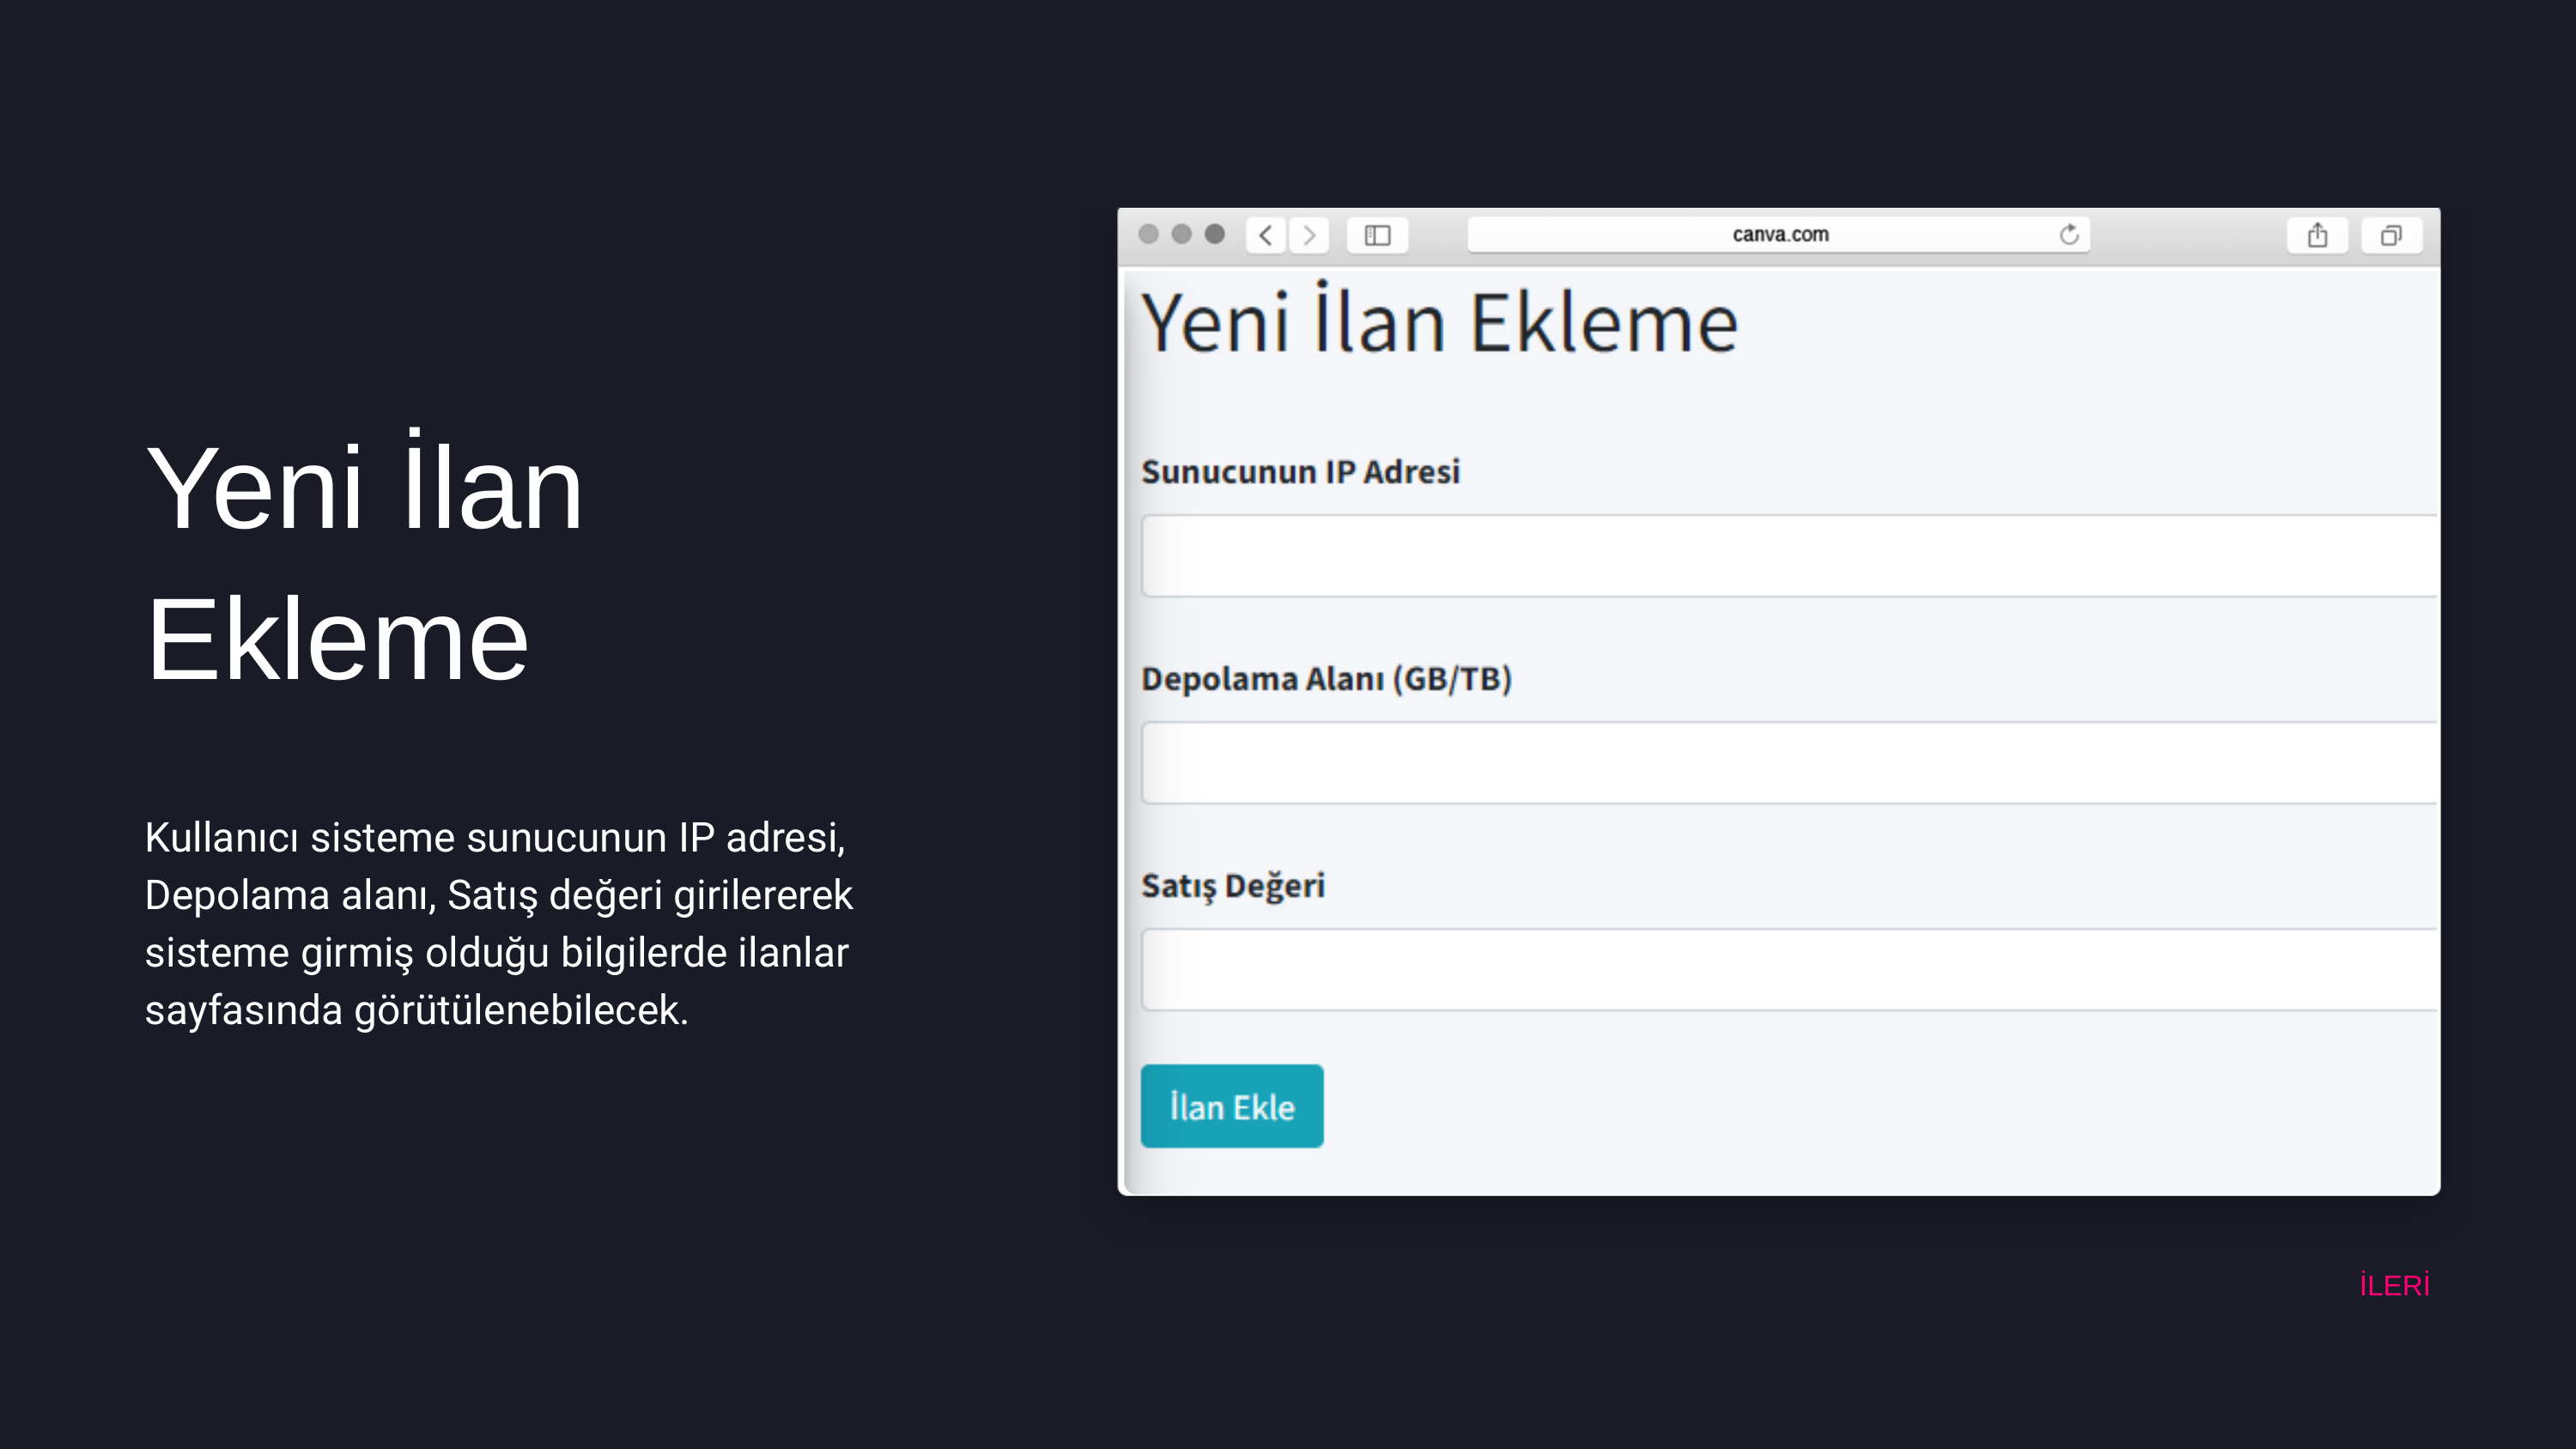

Yeni İlan Ekleme
Kullanıcı sisteme sunucunun IP adresi, Depolama alanı, Satış değeri girilererek sisteme girmiş olduğu bilgilerde ilanlar sayfasında görütülenebilecek.
İLERİ